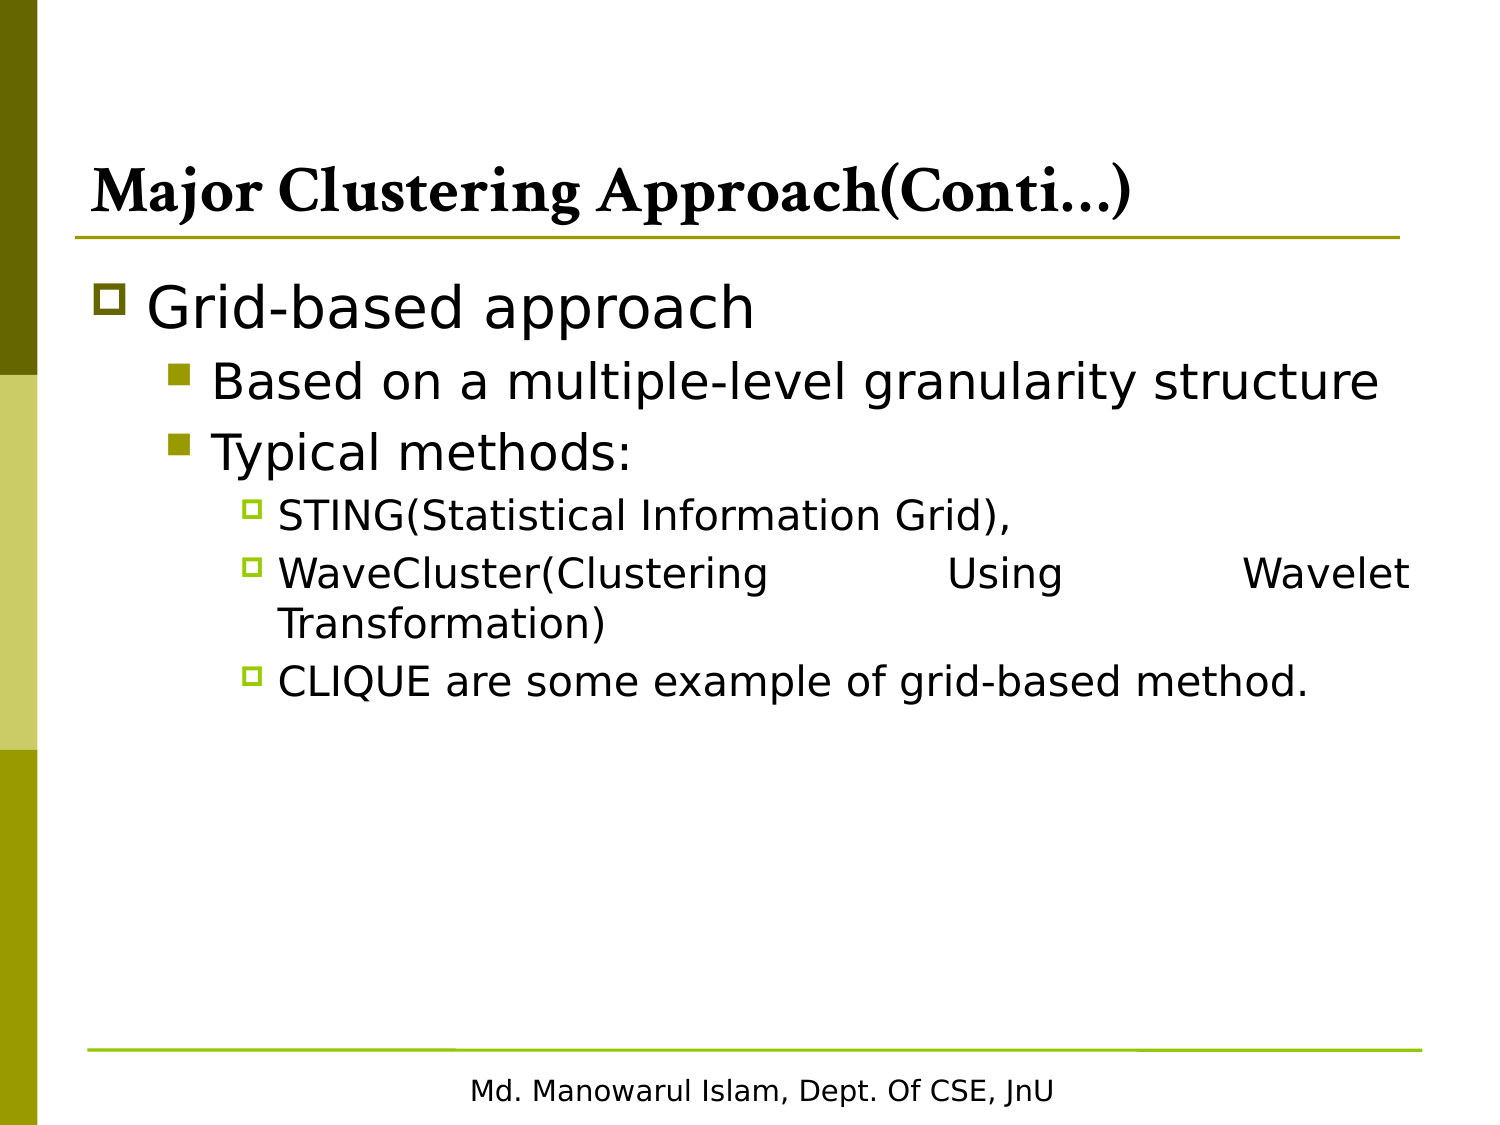

# Major Clustering Approach(Conti…)
Grid-based approach
Based on a multiple-level granularity structure
Typical methods:
STING(Statistical Information Grid),
WaveCluster(Clustering Using Wavelet Transformation)
CLIQUE are some example of grid-based method.